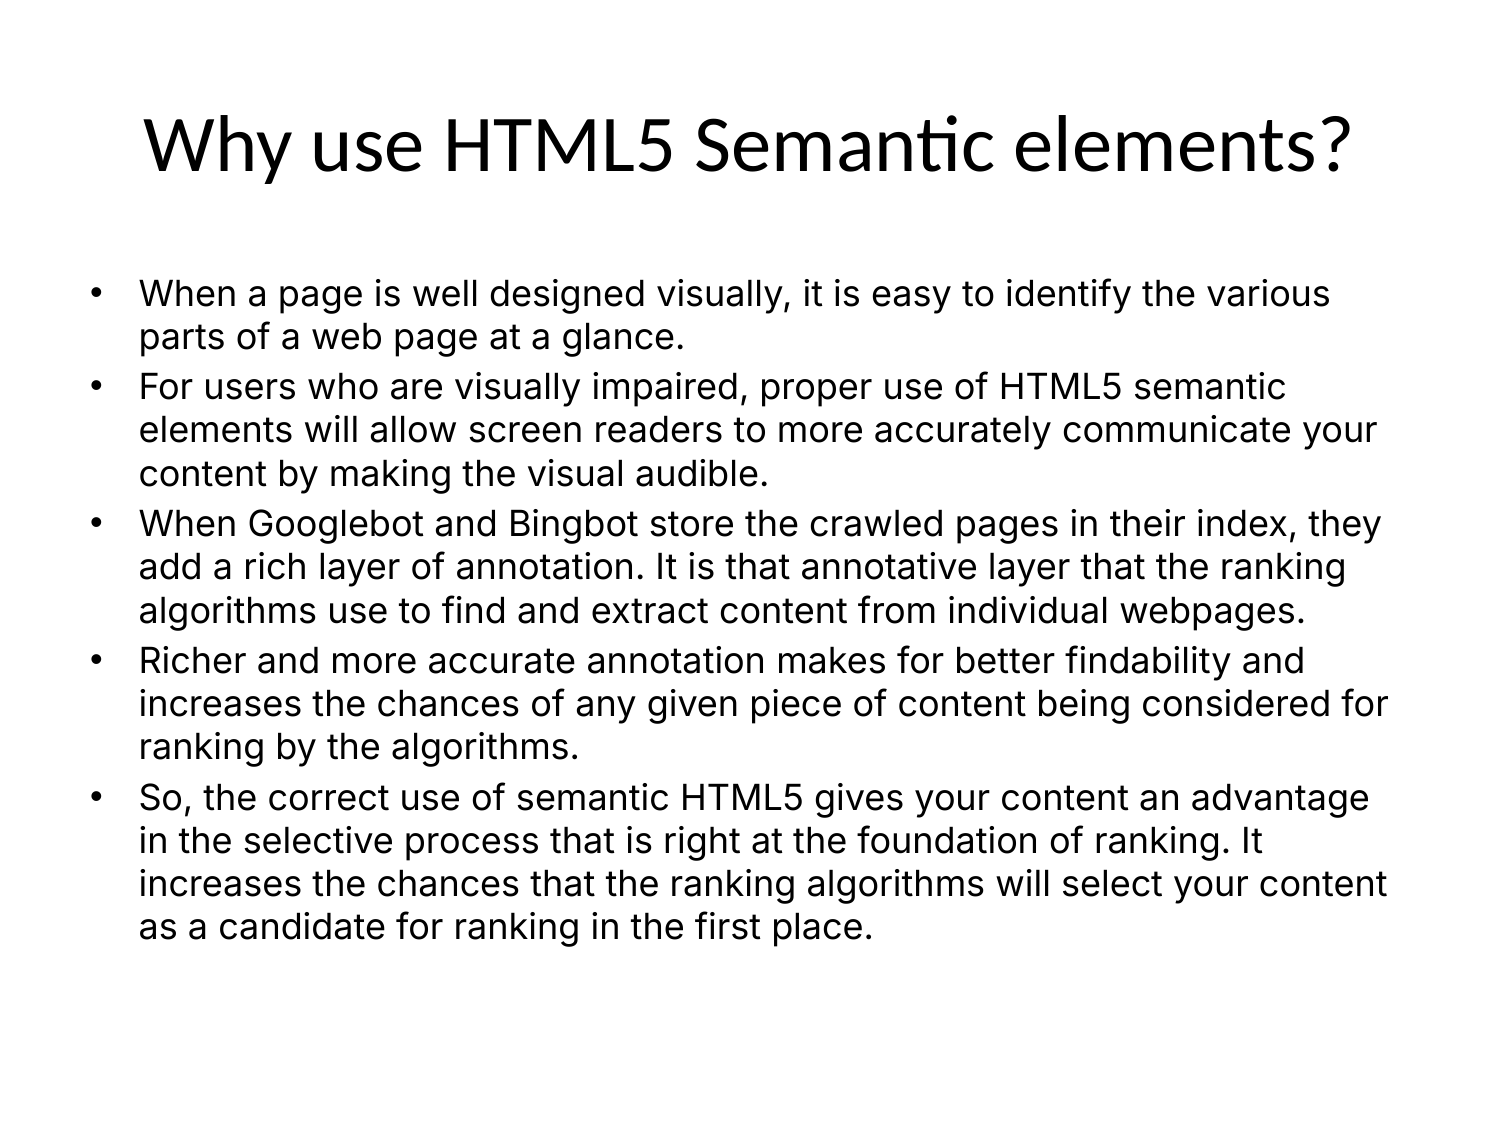

# Why use HTML5 Semantic elements?
When a page is well designed visually, it is easy to identify the various parts of a web page at a glance.
For users who are visually impaired, proper use of HTML5 semantic elements will allow screen readers to more accurately communicate your content by making the visual audible.
When Googlebot and Bingbot store the crawled pages in their index, they add a rich layer of annotation. It is that annotative layer that the ranking algorithms use to find and extract content from individual webpages.
Richer and more accurate annotation makes for better findability and increases the chances of any given piece of content being considered for ranking by the algorithms.
So, the correct use of semantic HTML5 gives your content an advantage in the selective process that is right at the foundation of ranking. It increases the chances that the ranking algorithms will select your content as a candidate for ranking in the first place.